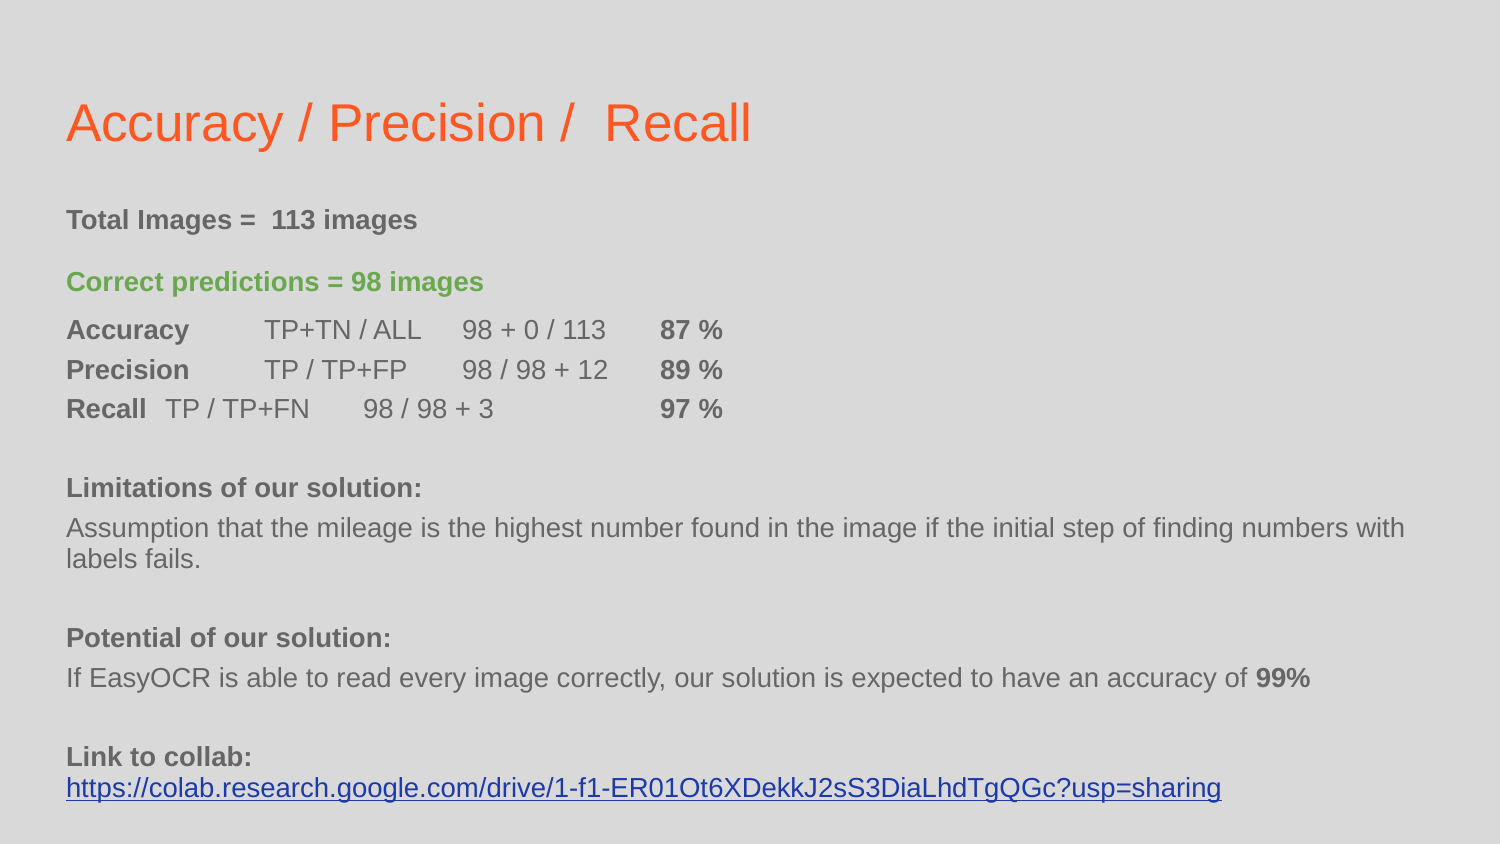

# Accuracy / Precision /  Recall
Total Images =  113 images
Correct predictions = 98 images
Accuracy 		TP+TN / ALL 	98 + 0 / 113 		87 %
Precision 		TP / TP+FP 		98 / 98 + 12 	89 %
Recall 		TP / TP+FN 	98 / 98 + 3 		97 %

Limitations of our solution:
Assumption that the mileage is the highest number found in the image if the initial step of finding numbers with labels fails.

Potential of our solution:
If EasyOCR is able to read every image correctly, our solution is expected to have an accuracy of 99%

Link to collab:
https://colab.research.google.com/drive/1-f1-ER01Ot6XDekkJ2sS3DiaLhdTgQGc?usp=sharing